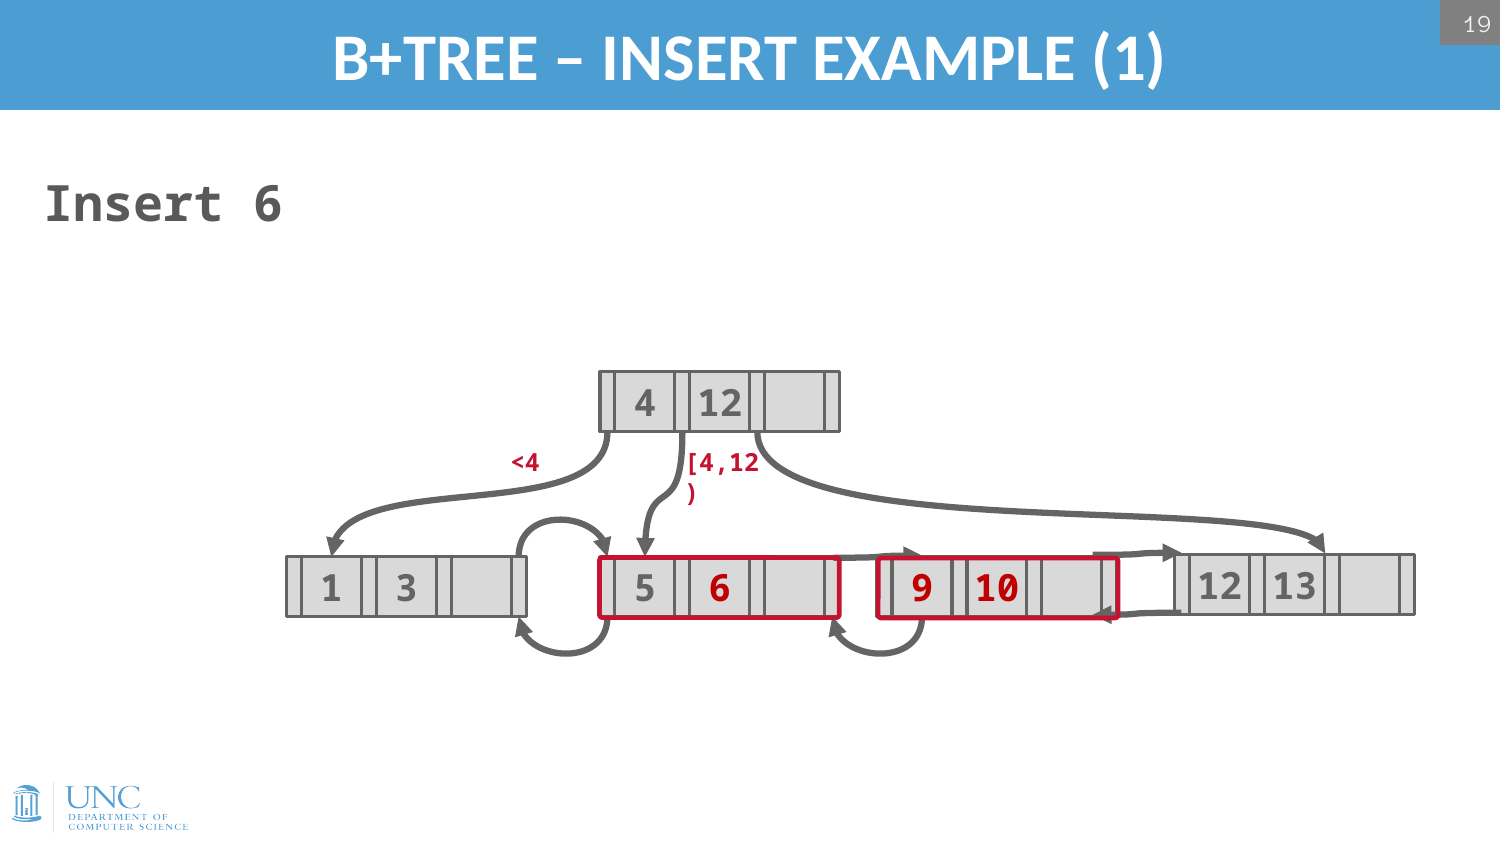

19
# B+TREE – INSERT EXAMPLE (1)
Insert 6

4

12

<4
[4,12)

12

13

1

3

5

6

9

10